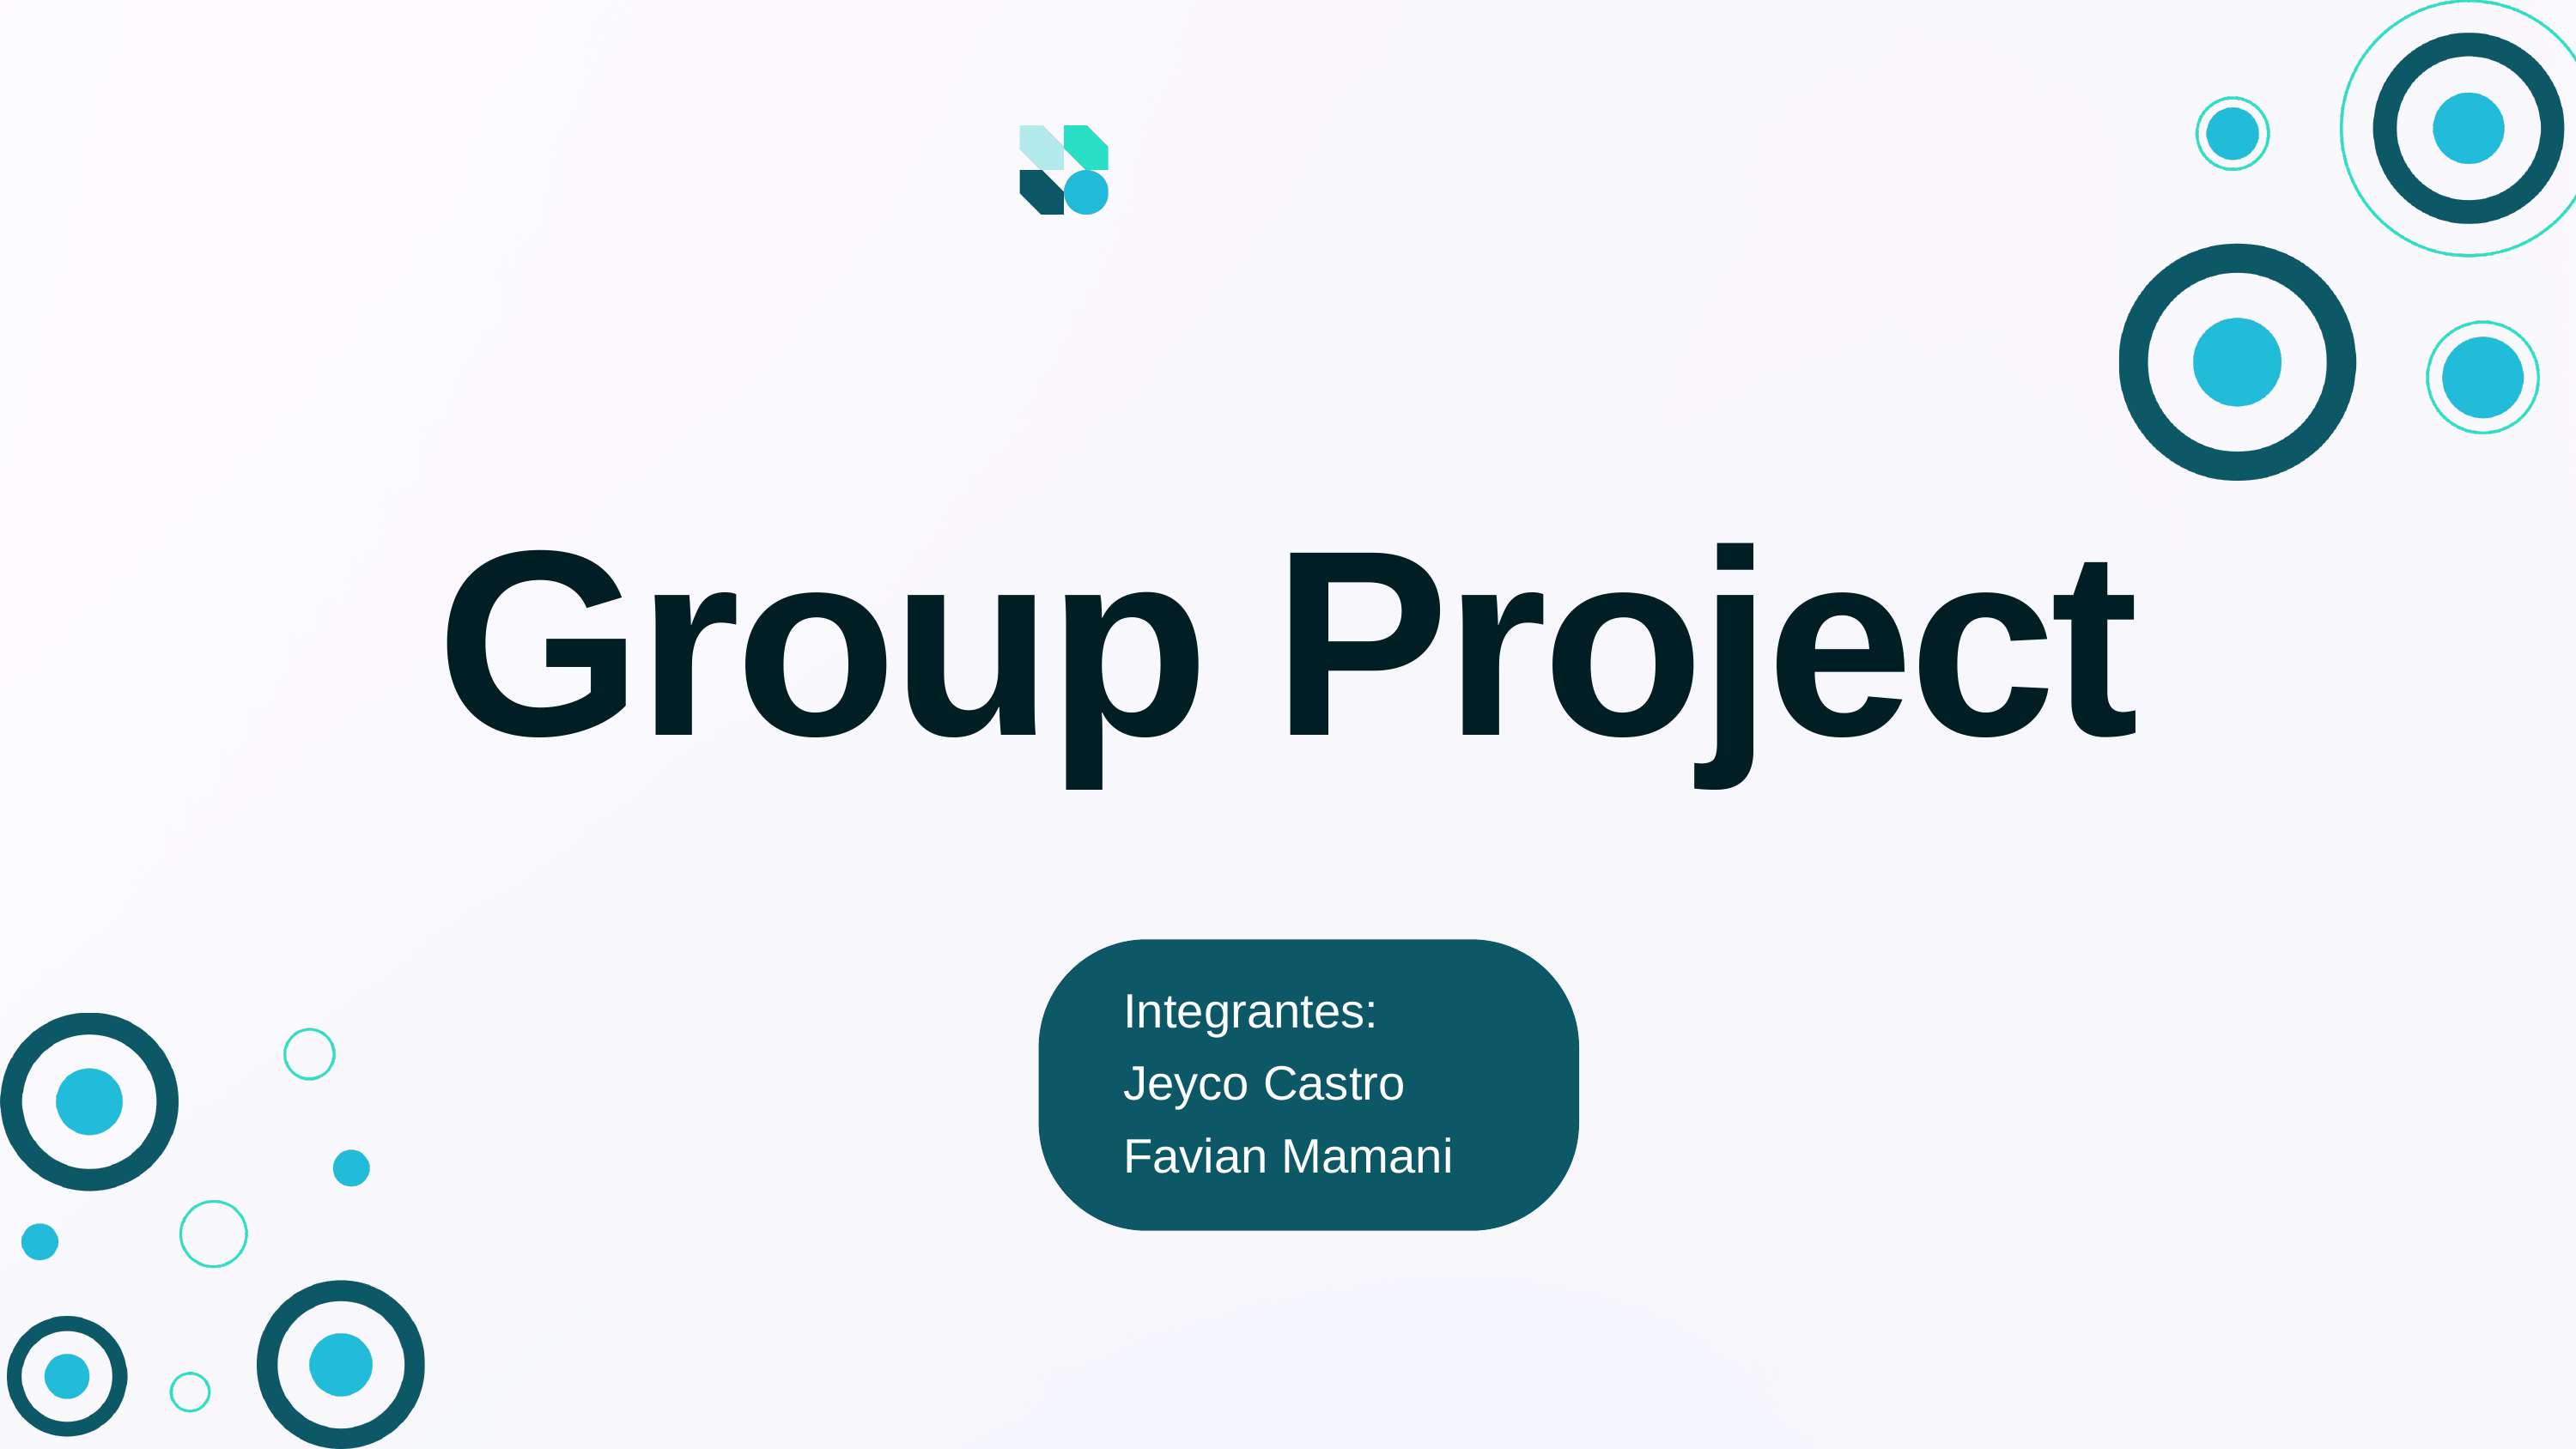

Group Project

Integrantes:
Jeyco Castro
Favian Mamani